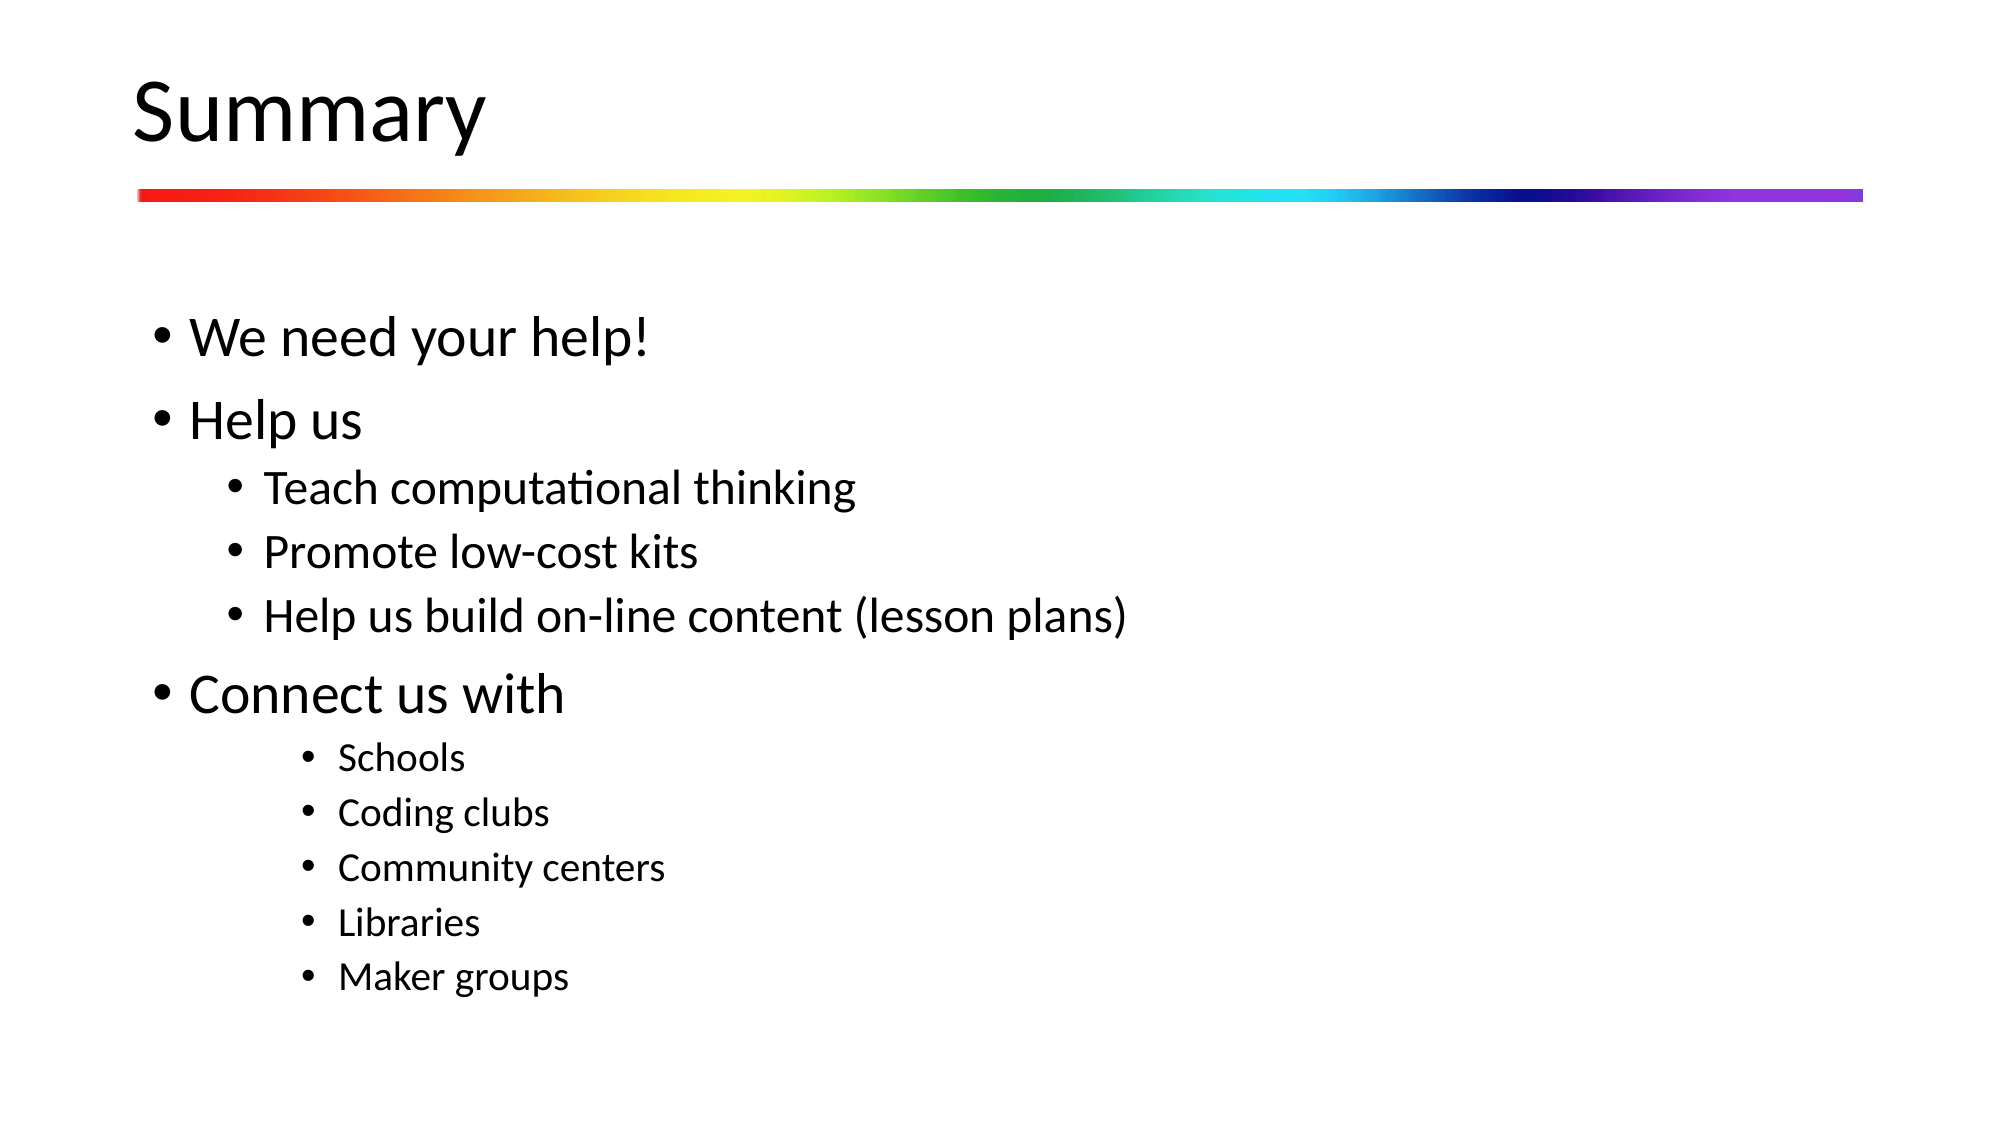

# Summary
We need your help!
Help us
Teach computational thinking
Promote low-cost kits
Help us build on-line content (lesson plans)
Connect us with
Schools
Coding clubs
Community centers
Libraries
Maker groups